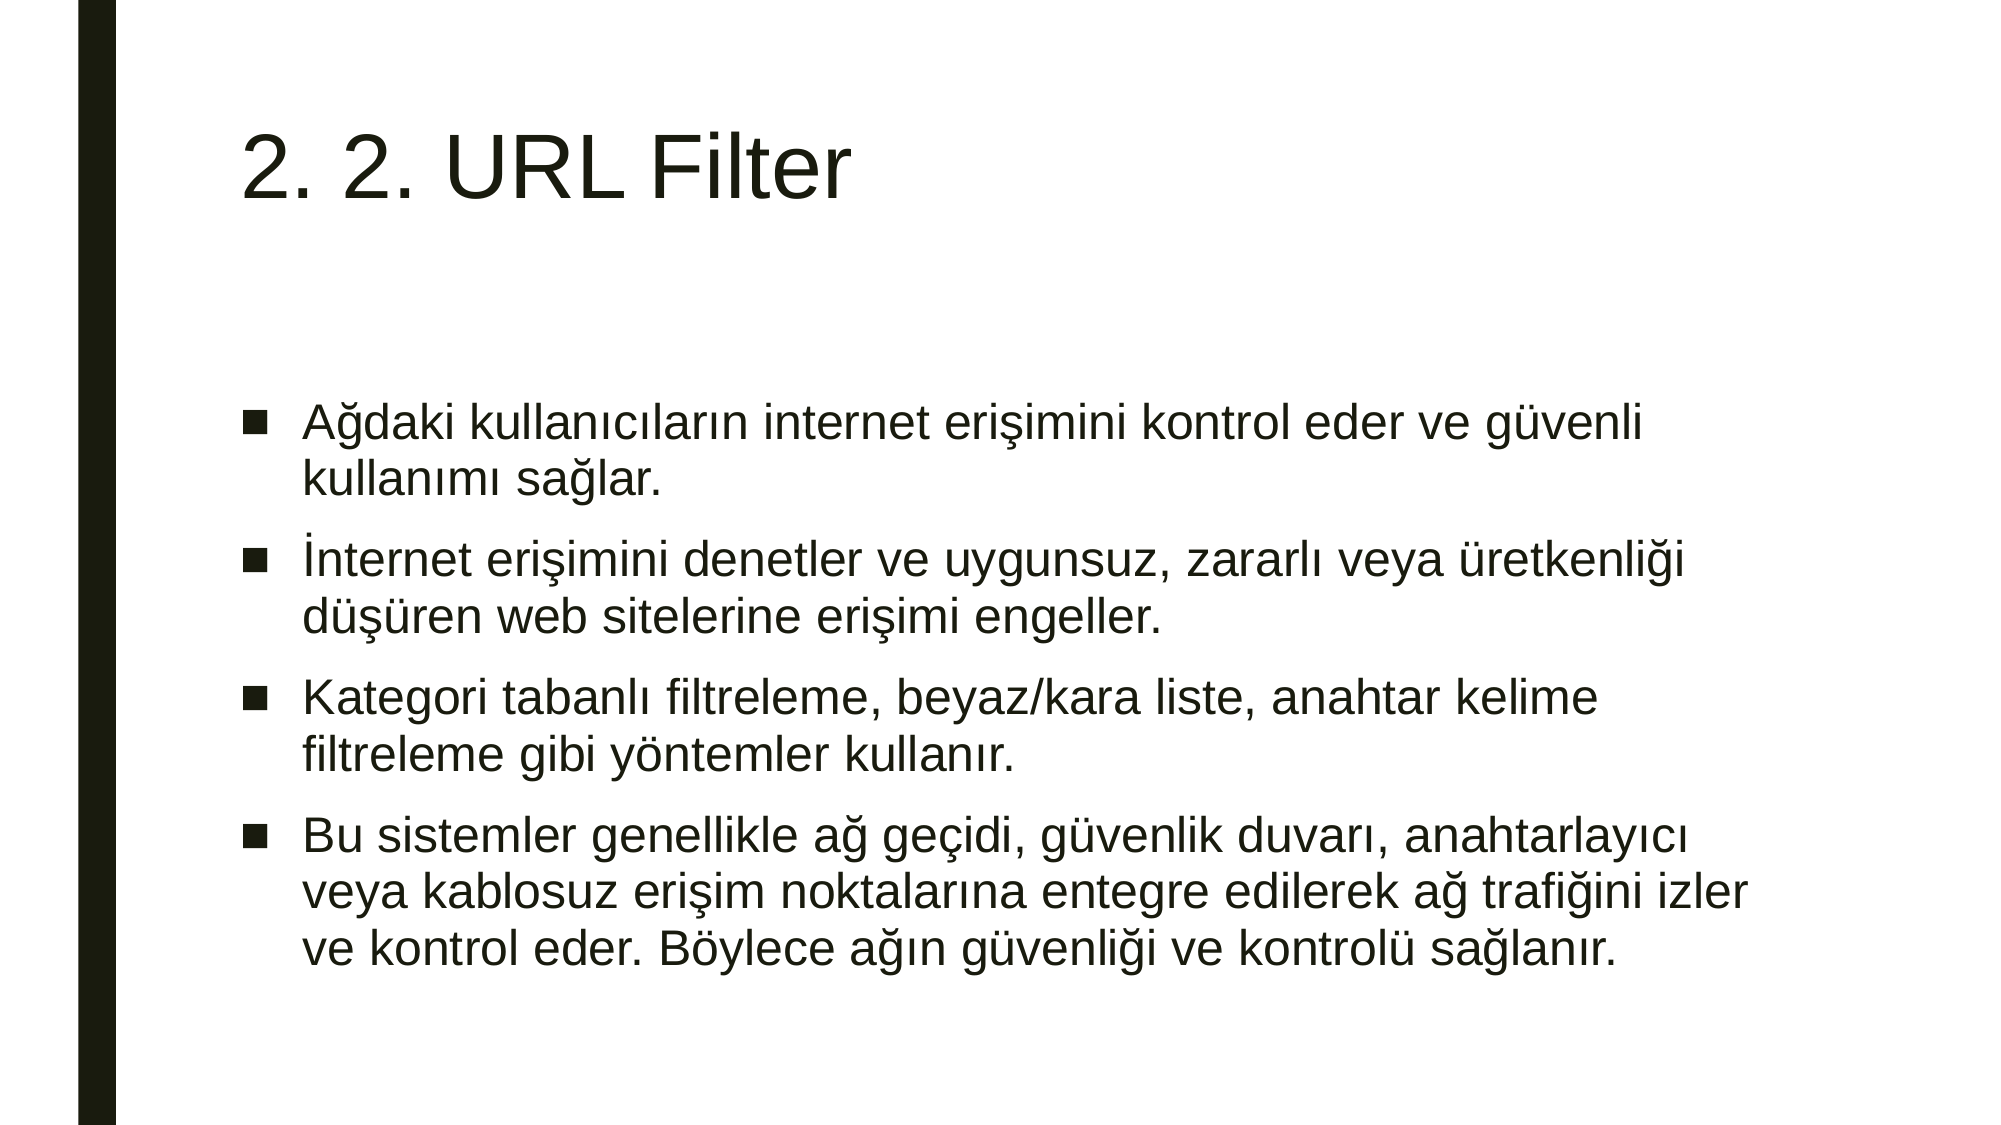

# 2. 2. URL Filter
Ağdaki kullanıcıların internet erişimini kontrol eder ve güvenli kullanımı sağlar.
İnternet erişimini denetler ve uygunsuz, zararlı veya üretkenliği düşüren web sitelerine erişimi engeller.
Kategori tabanlı filtreleme, beyaz/kara liste, anahtar kelime filtreleme gibi yöntemler kullanır.
Bu sistemler genellikle ağ geçidi, güvenlik duvarı, anahtarlayıcı veya kablosuz erişim noktalarına entegre edilerek ağ trafiğini izler ve kontrol eder. Böylece ağın güvenliği ve kontrolü sağlanır.